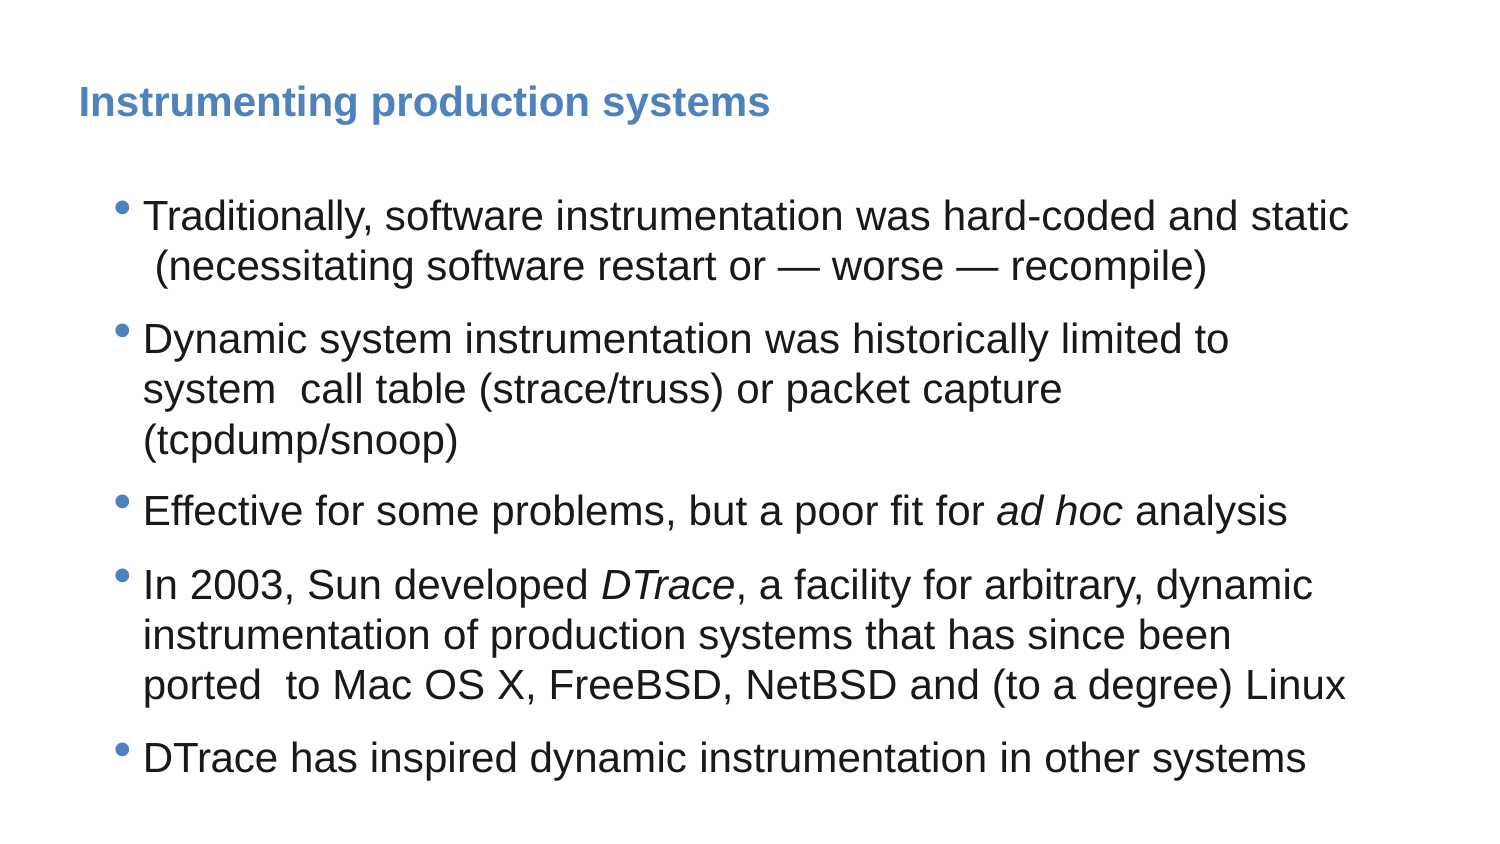

Instrumenting production systems

Traditionally, software instrumentation was hard-coded and static  (necessitating software restart or — worse — recompile)
Dynamic system instrumentation was historically limited to system  call table (strace/truss) or packet capture (tcpdump/snoop)
Effective for some problems, but a poor fit for ad hoc analysis
In 2003, Sun developed DTrace, a facility for arbitrary, dynamic  instrumentation of production systems that has since been ported  to Mac OS X, FreeBSD, NetBSD and (to a degree) Linux
DTrace has inspired dynamic instrumentation in other systems